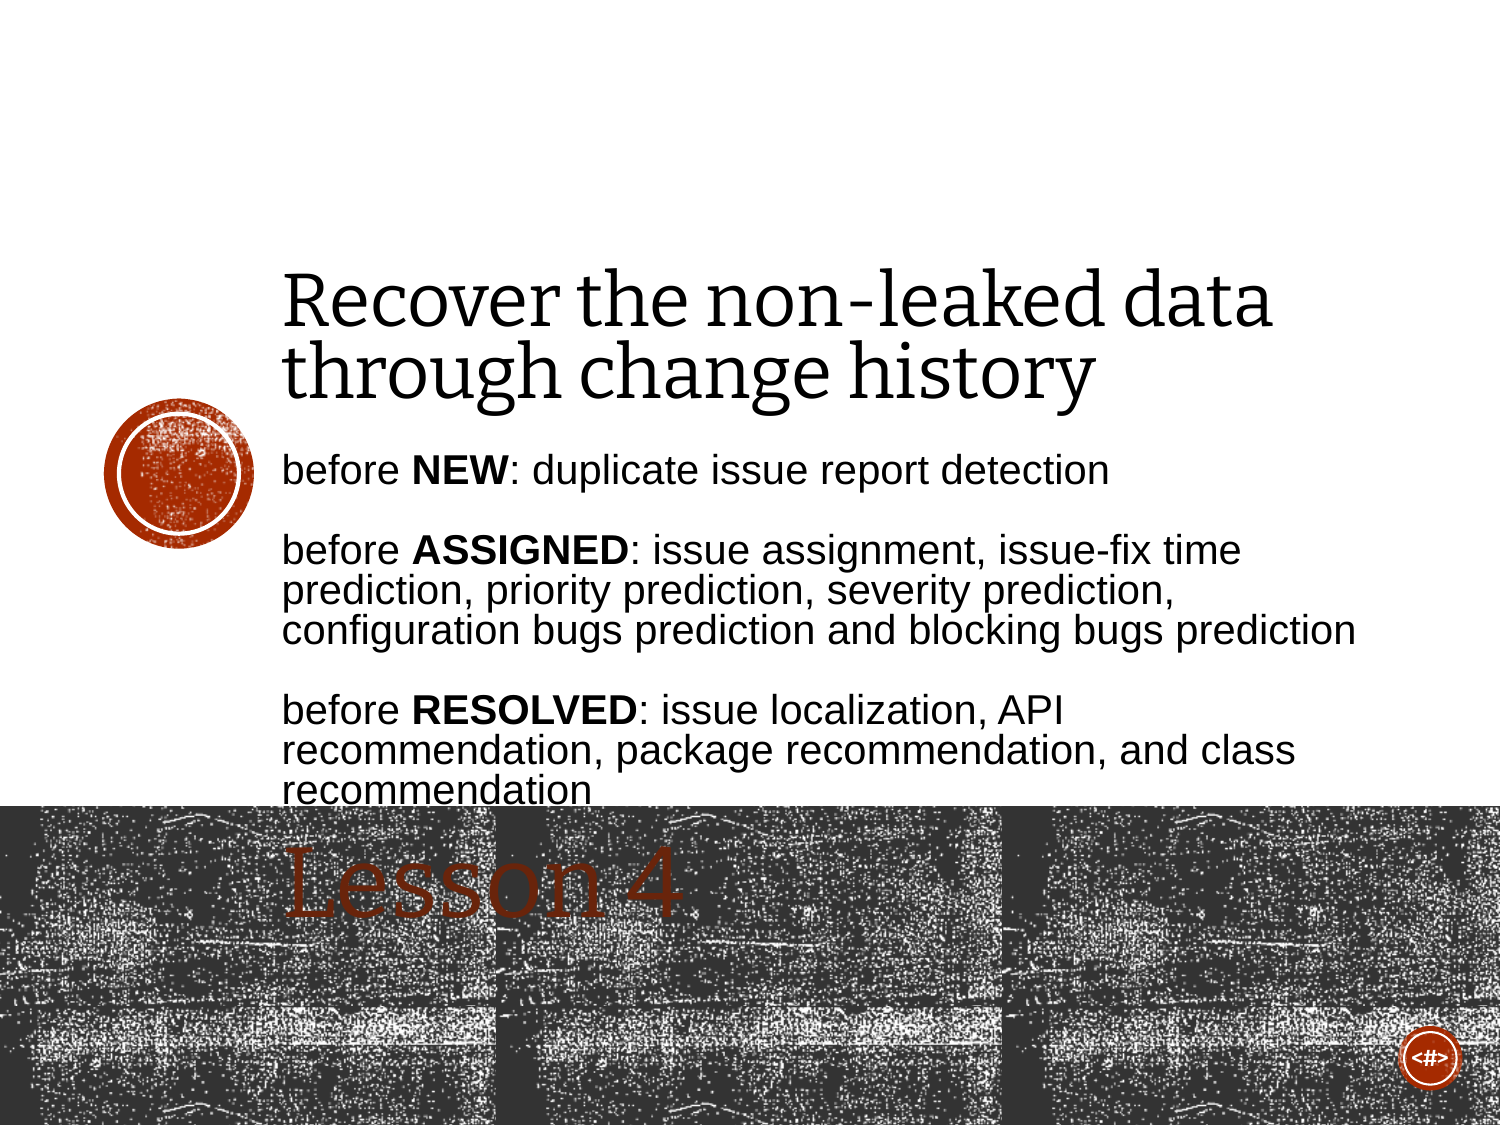

# Recover the non-leaked data through change history before NEW: duplicate issue report detection before ASSIGNED: issue assignment, issue-fix time prediction, priority prediction, severity prediction, configuration bugs prediction and blocking bugs prediction before RESOLVED: issue localization, API recommendation, package recommendation, and class recommendation
Lesson 4
31